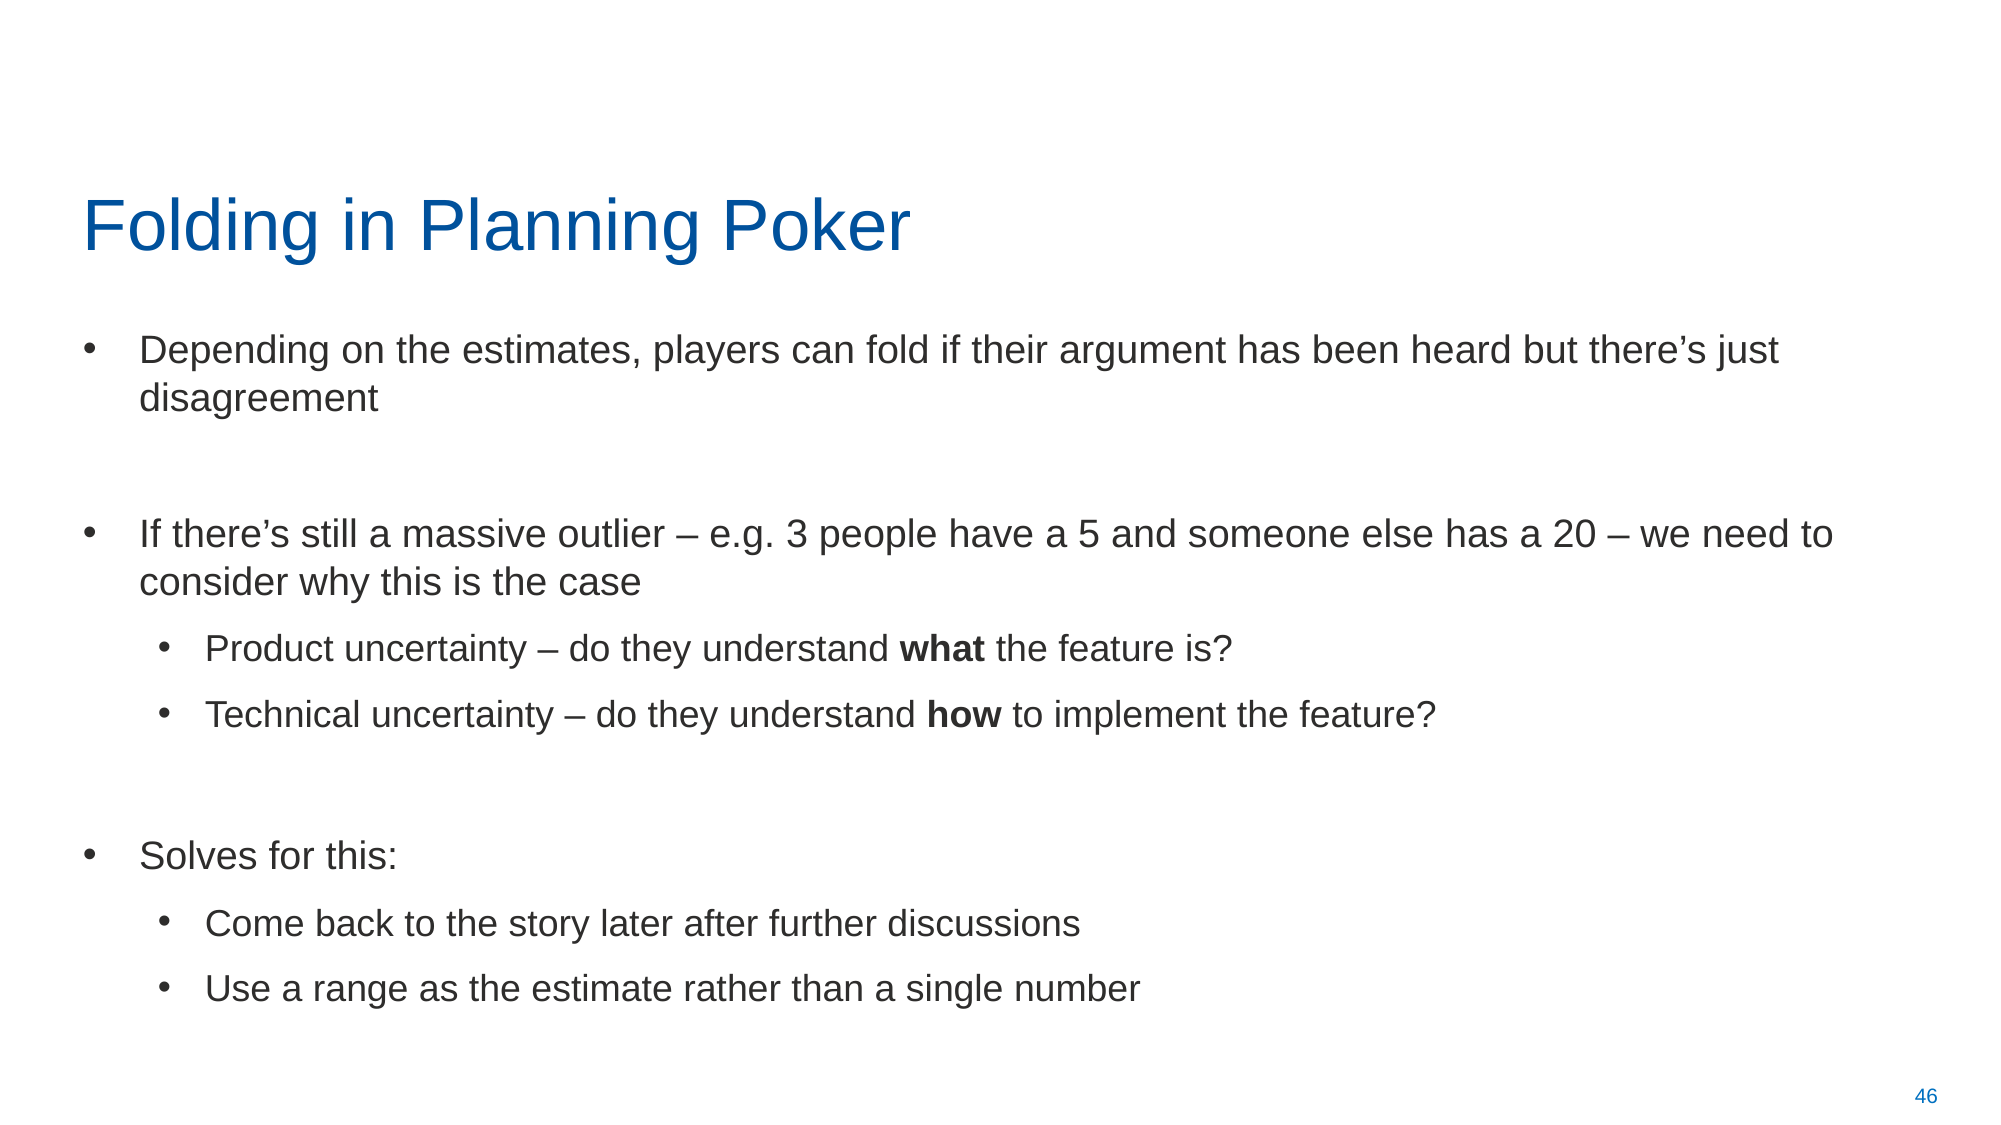

# Folding in Planning Poker
Depending on the estimates, players can fold if their argument has been heard but there’s just disagreement

If there’s still a massive outlier – e.g. 3 people have a 5 and someone else has a 20 – we need to consider why this is the case
Product uncertainty – do they understand what the feature is?
Technical uncertainty – do they understand how to implement the feature?

Solves for this:
Come back to the story later after further discussions
Use a range as the estimate rather than a single number